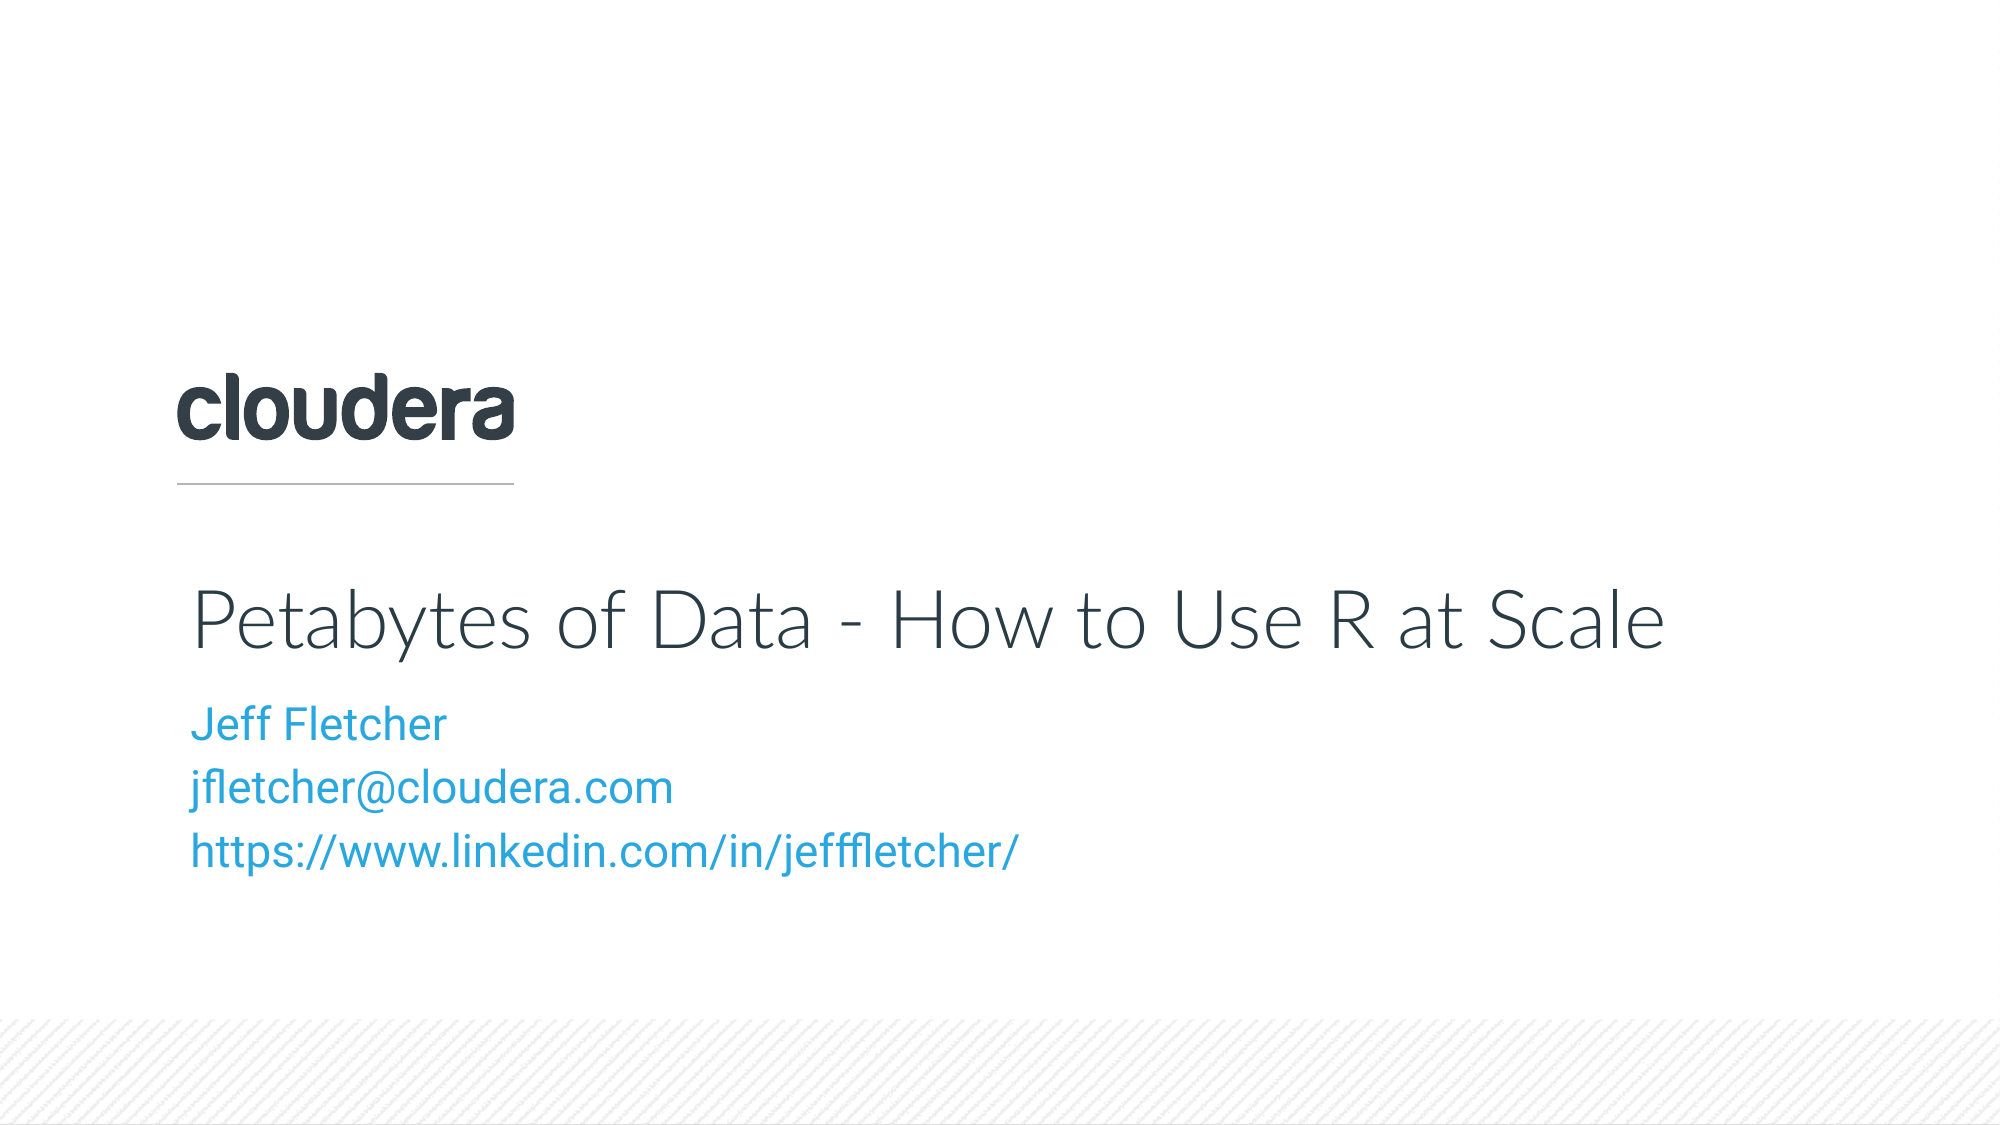

# Petabytes of Data - How to Use R at Scale
Jeff Fletcher
jfletcher@cloudera.com
https://www.linkedin.com/in/jefffletcher/